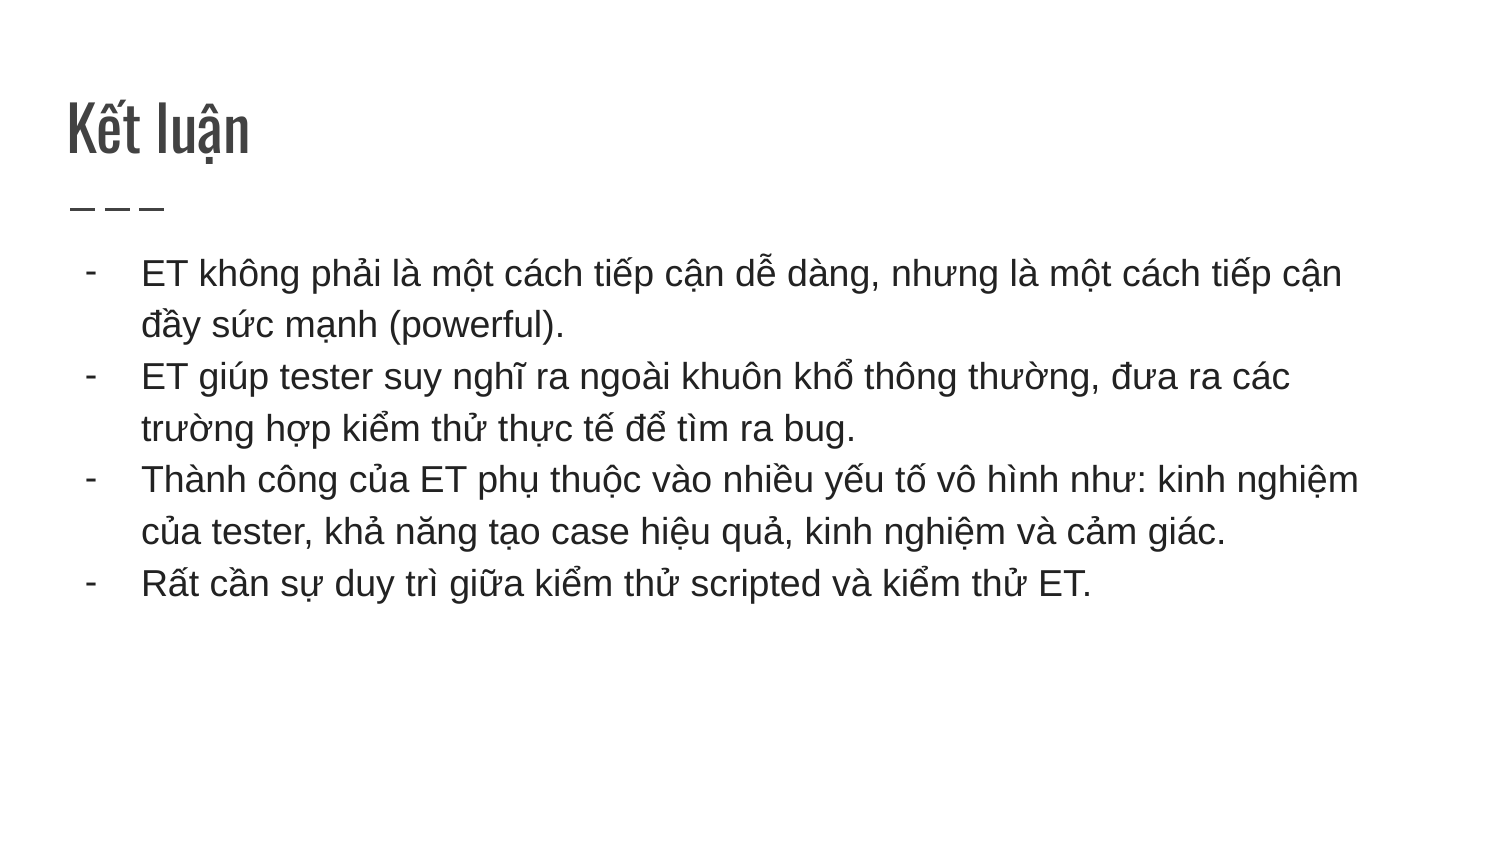

# Kết luận
ET không phải là một cách tiếp cận dễ dàng, nhưng là một cách tiếp cận đầy sức mạnh (powerful).
ET giúp tester suy nghĩ ra ngoài khuôn khổ thông thường, đưa ra các trường hợp kiểm thử thực tế để tìm ra bug.
Thành công của ET phụ thuộc vào nhiều yếu tố vô hình như: kinh nghiệm của tester, khả năng tạo case hiệu quả, kinh nghiệm và cảm giác.
Rất cần sự duy trì giữa kiểm thử scripted và kiểm thử ET.